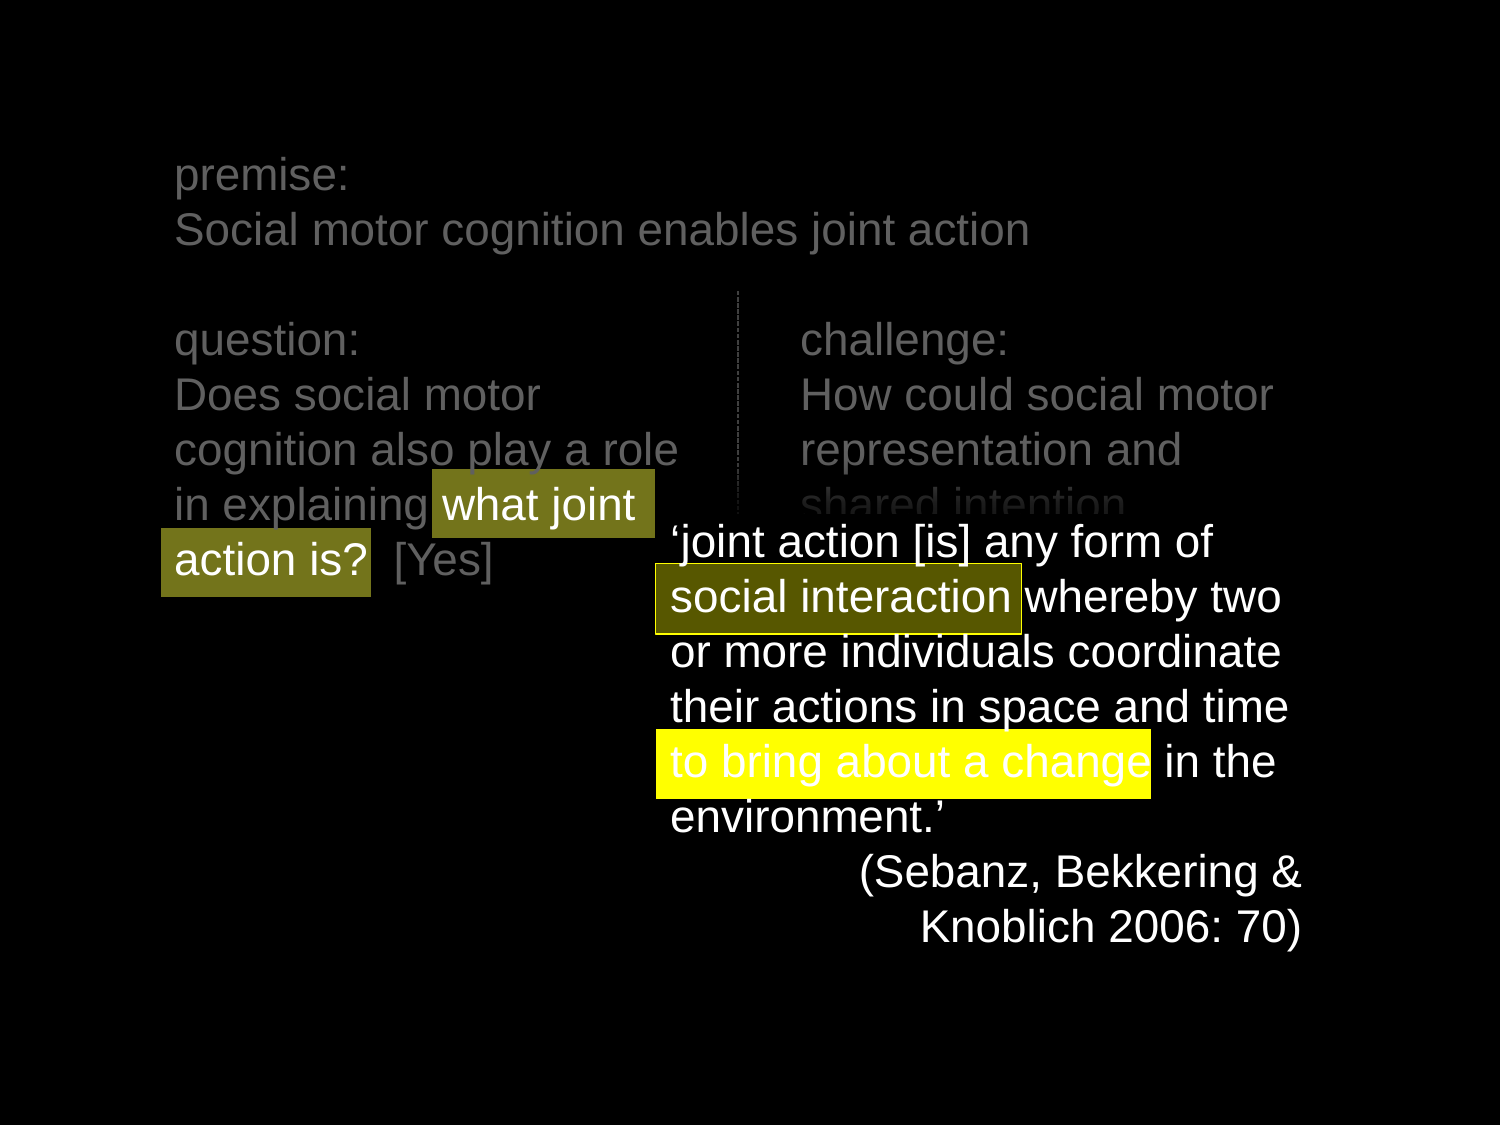

premise:
Social motor cognition enables joint action
question:
Does social motor cognition also play a role in explaining what joint action is?  [Yes]
challenge:
How could social motor representation and shared intention harmoniously contribute to joint action?

‘joint action [is] any form of social interaction whereby two or more individuals coordinate their actions in space and time to bring about a change in the environment.’
(Sebanz, Bekkering & Knoblich 2006: 70)